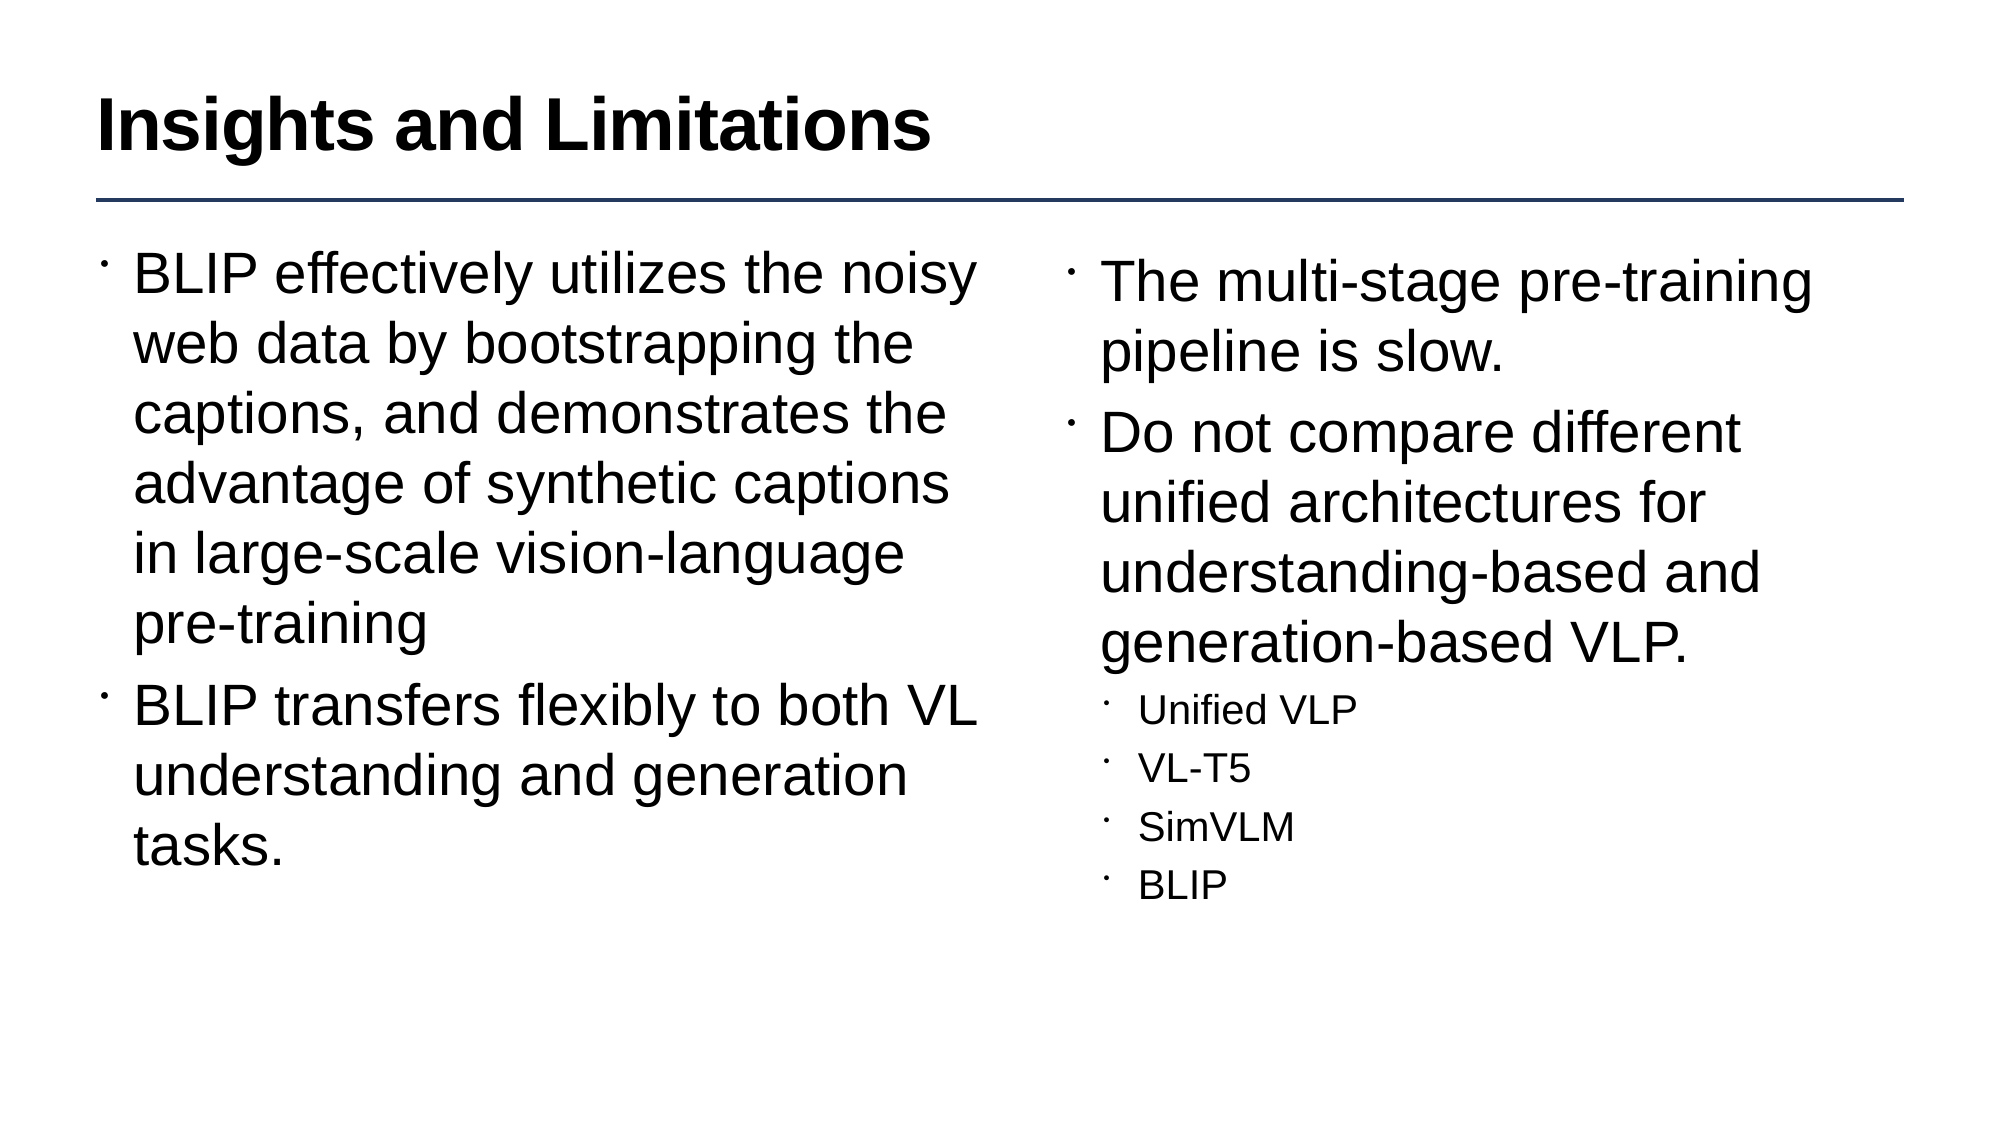

# Insights and Limitations
BLIP effectively utilizes the noisy web data by bootstrapping the captions, and demonstrates the advantage of synthetic captions in large-scale vision-language pre-training
BLIP transfers flexibly to both VL understanding and generation tasks.

The multi-stage pre-training pipeline is slow.
Do not compare different unified architectures for understanding-based and generation-based VLP.
Unified VLP
VL-T5
SimVLM
BLIP